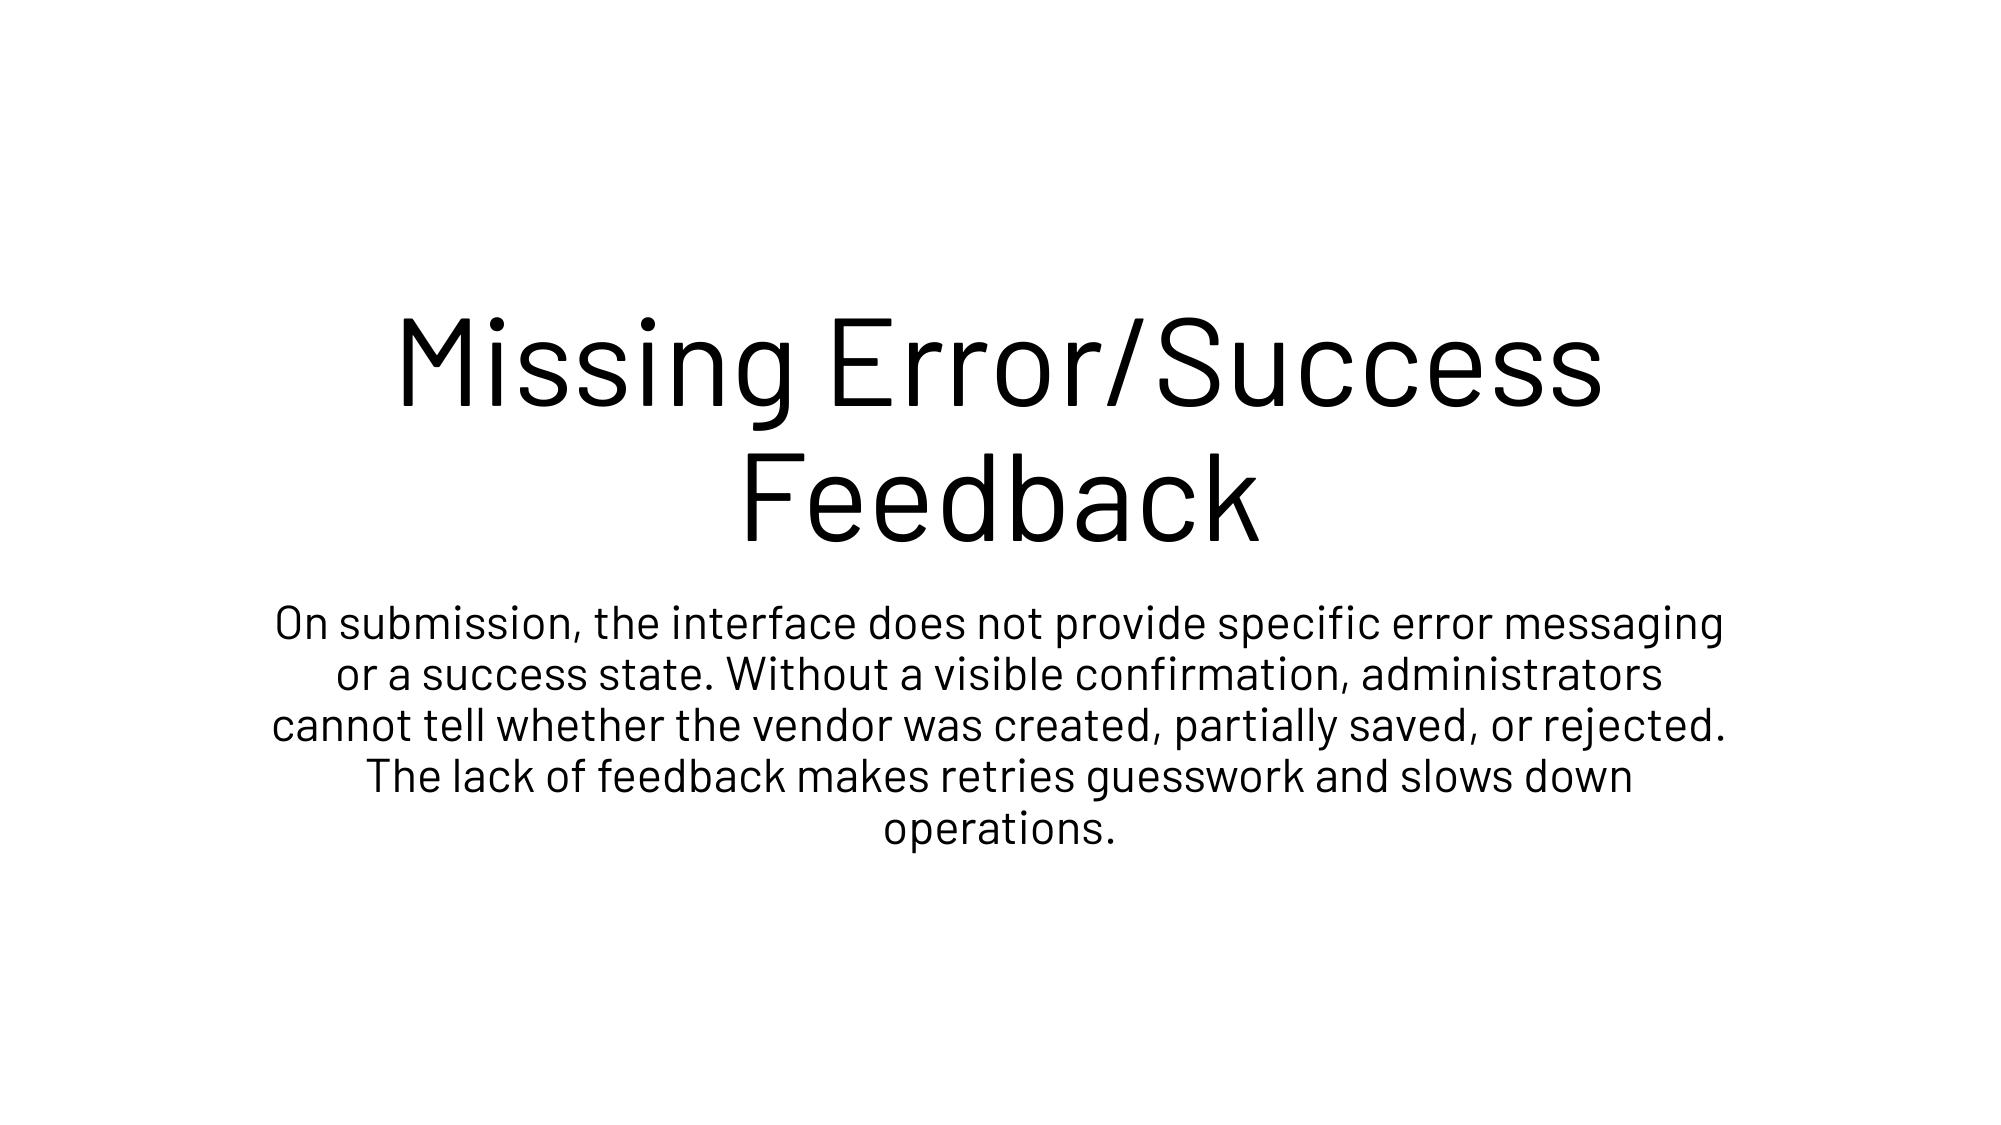

# Missing Error/Success Feedback
On submission, the interface does not provide specific error messaging or a success state. Without a visible confirmation, administrators cannot tell whether the vendor was created, partially saved, or rejected. The lack of feedback makes retries guesswork and slows down operations.